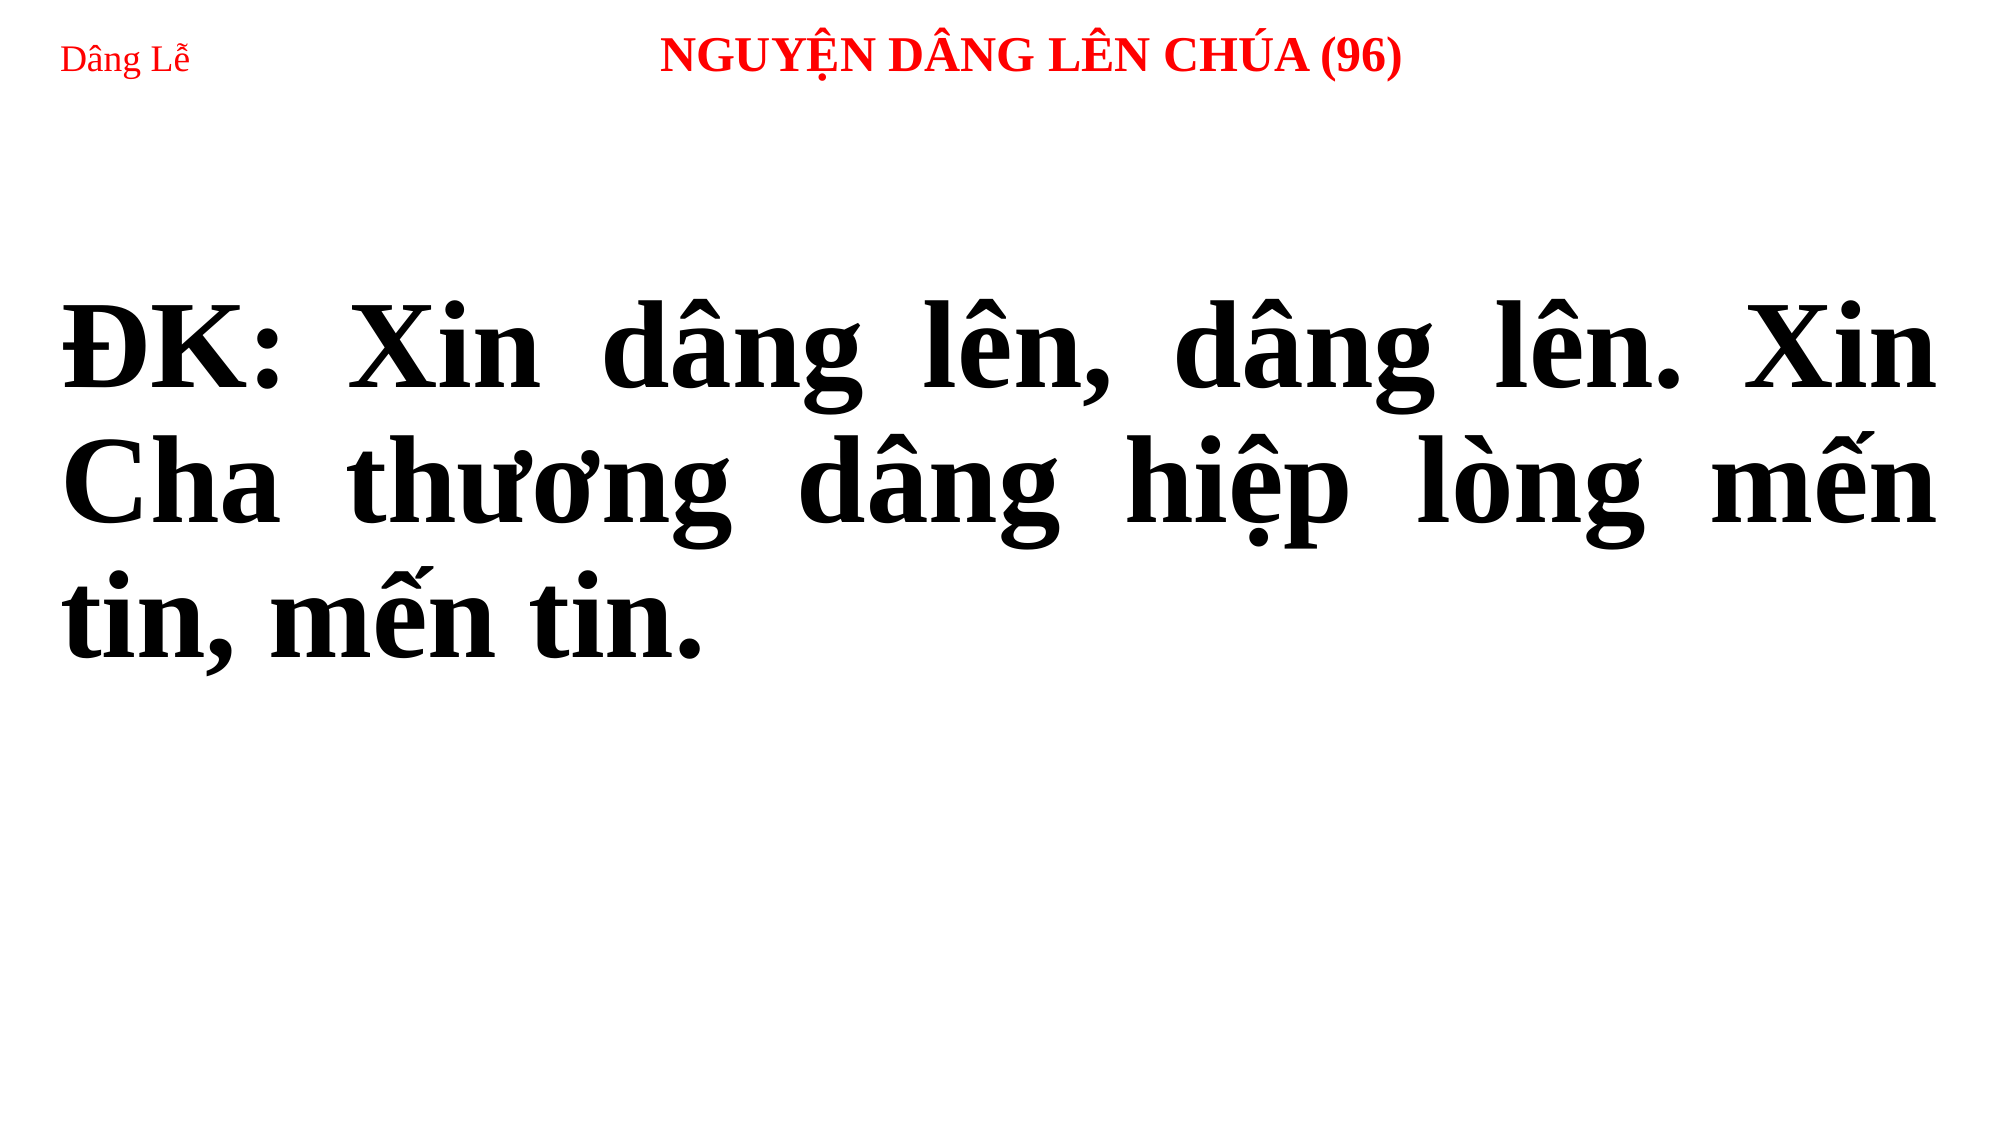

# Dâng Lễ                                            	NGUYỆN DÂNG LÊN CHÚA (96)
ĐK: Xin dâng lên, dâng lên. Xin Cha thương dâng hiệp lòng mến tin, mến tin.